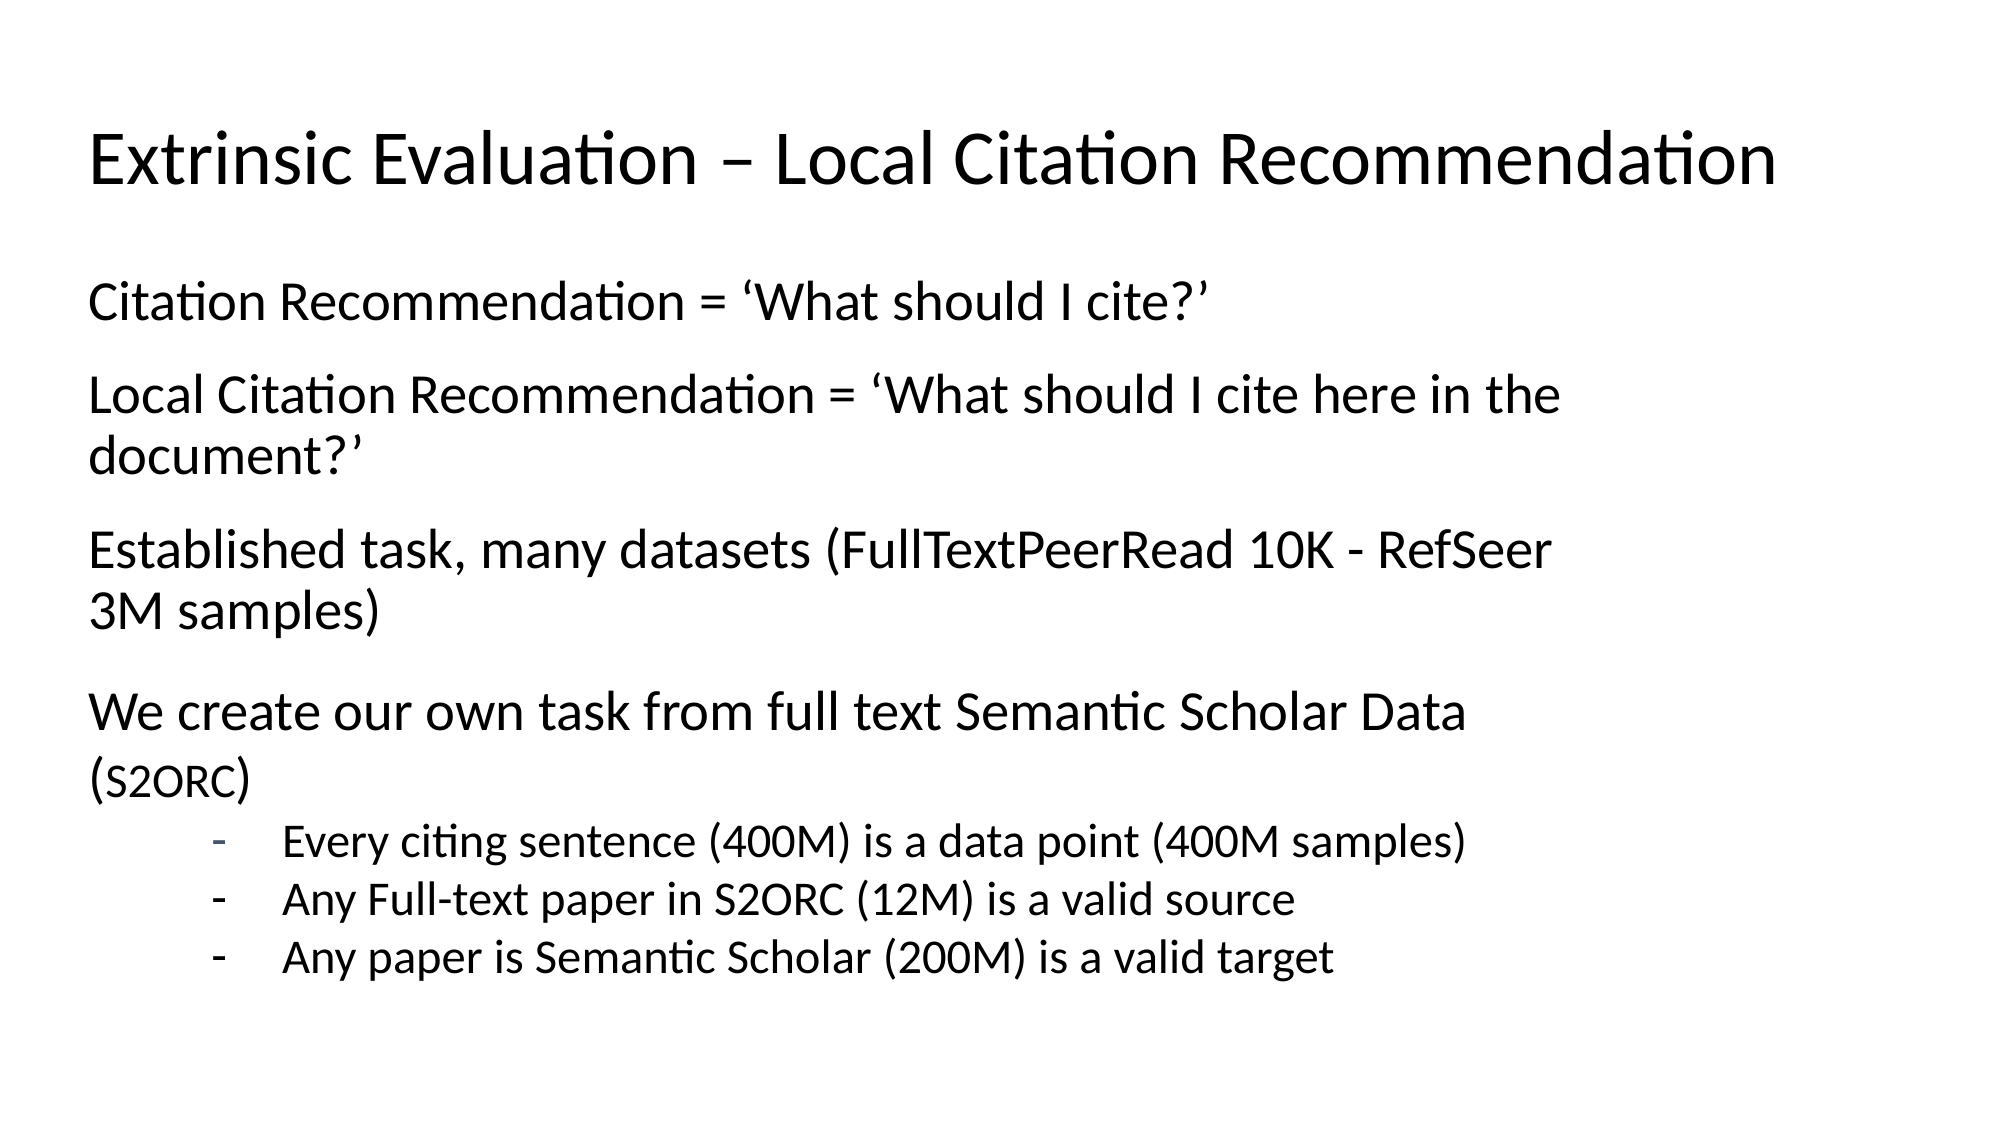

# Extrinsic Evaluation – Local Citation Recommendation

Citation Recommendation = ‘What should I cite?’
Local Citation Recommendation = ‘What should I cite here in the document?’
Established task, many datasets (FullTextPeerRead 10K - RefSeer 3M samples)
We create our own task from full text Semantic Scholar Data (S2ORC)
Every citing sentence (400M) is a data point (400M samples)
Any Full-text paper in S2ORC (12M) is a valid source
Any paper is Semantic Scholar (200M) is a valid target